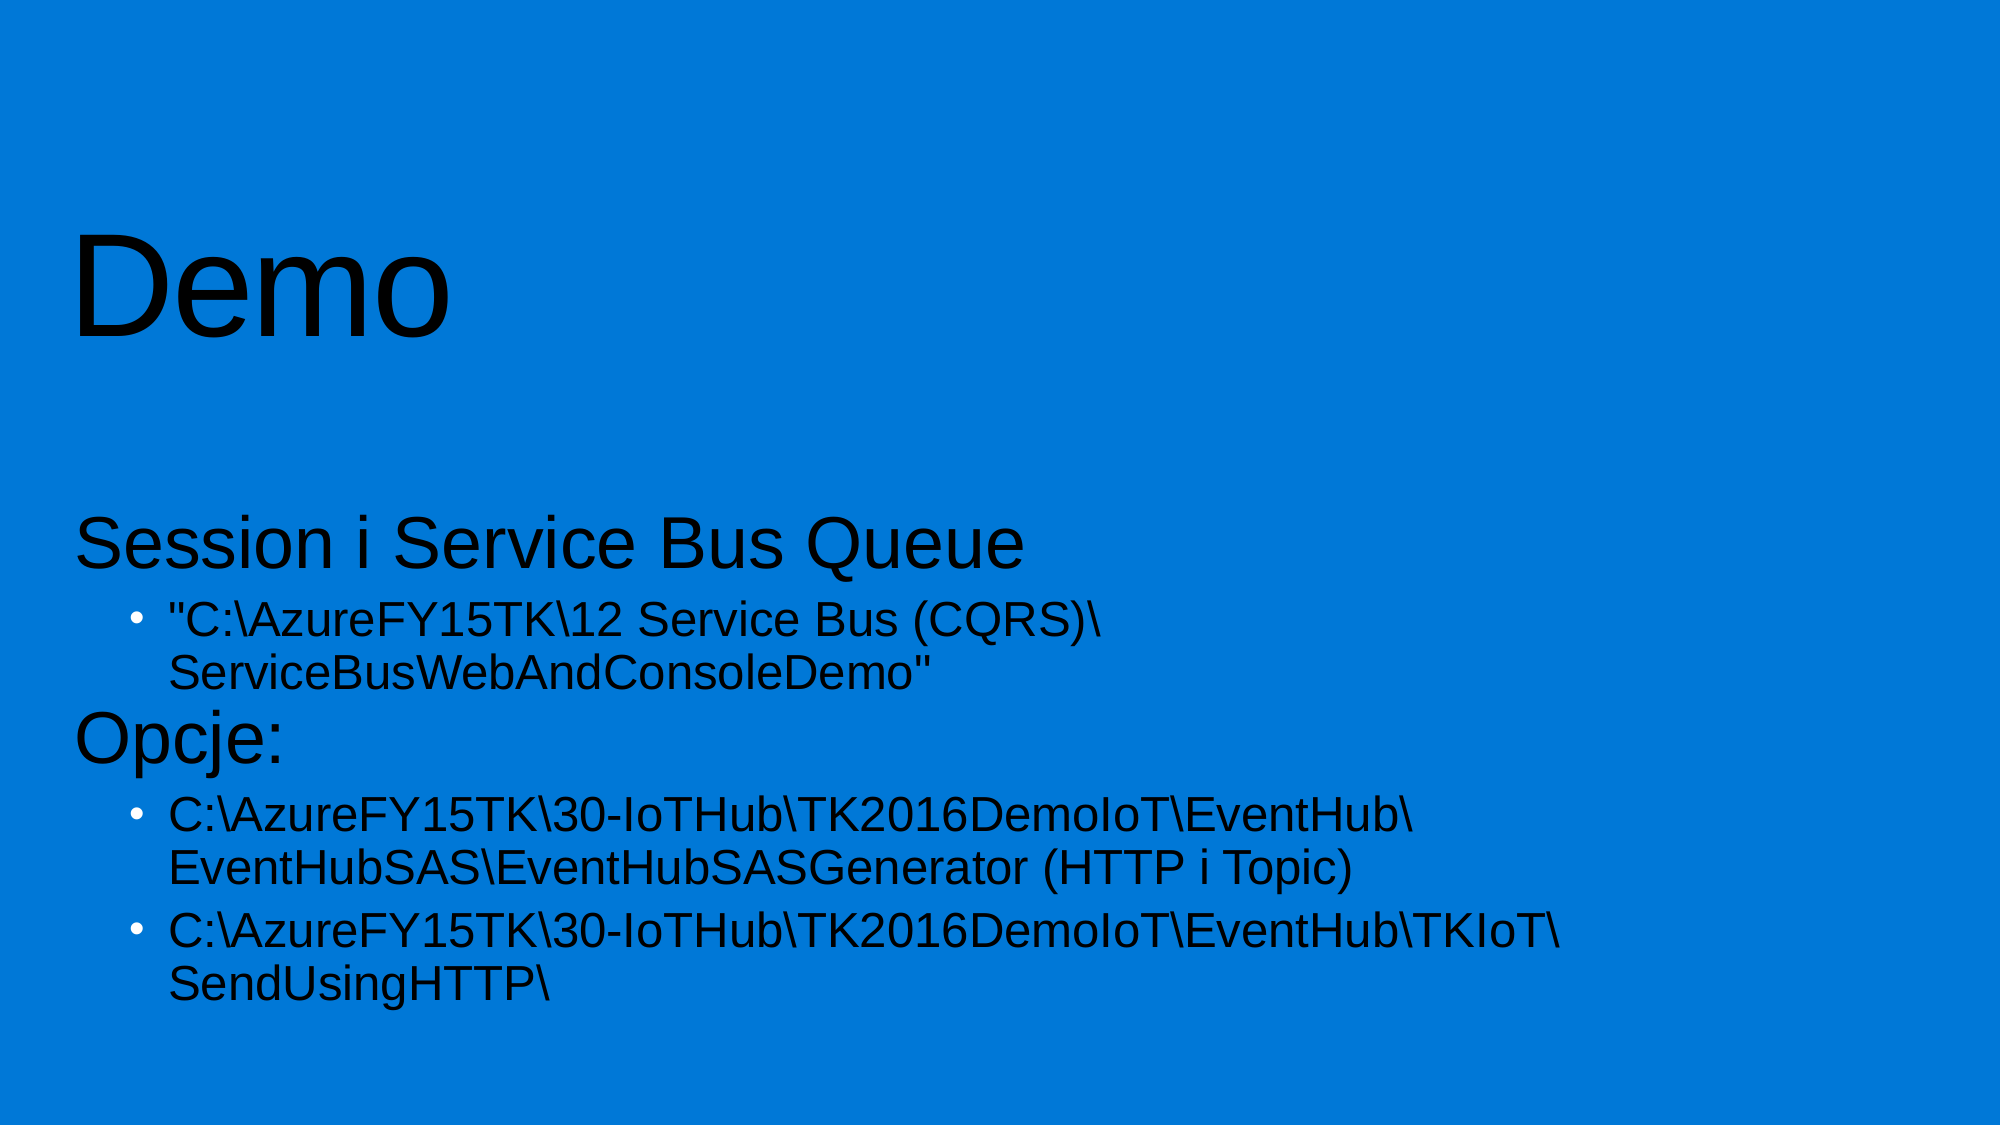

# Demo
Session i Service Bus Queue
"C:\AzureFY15TK\12 Service Bus (CQRS)\ServiceBusWebAndConsoleDemo"
Opcje:
C:\AzureFY15TK\30-IoTHub\TK2016DemoIoT\EventHub\EventHubSAS\EventHubSASGenerator (HTTP i Topic)
C:\AzureFY15TK\30-IoTHub\TK2016DemoIoT\EventHub\TKIoT\SendUsingHTTP\